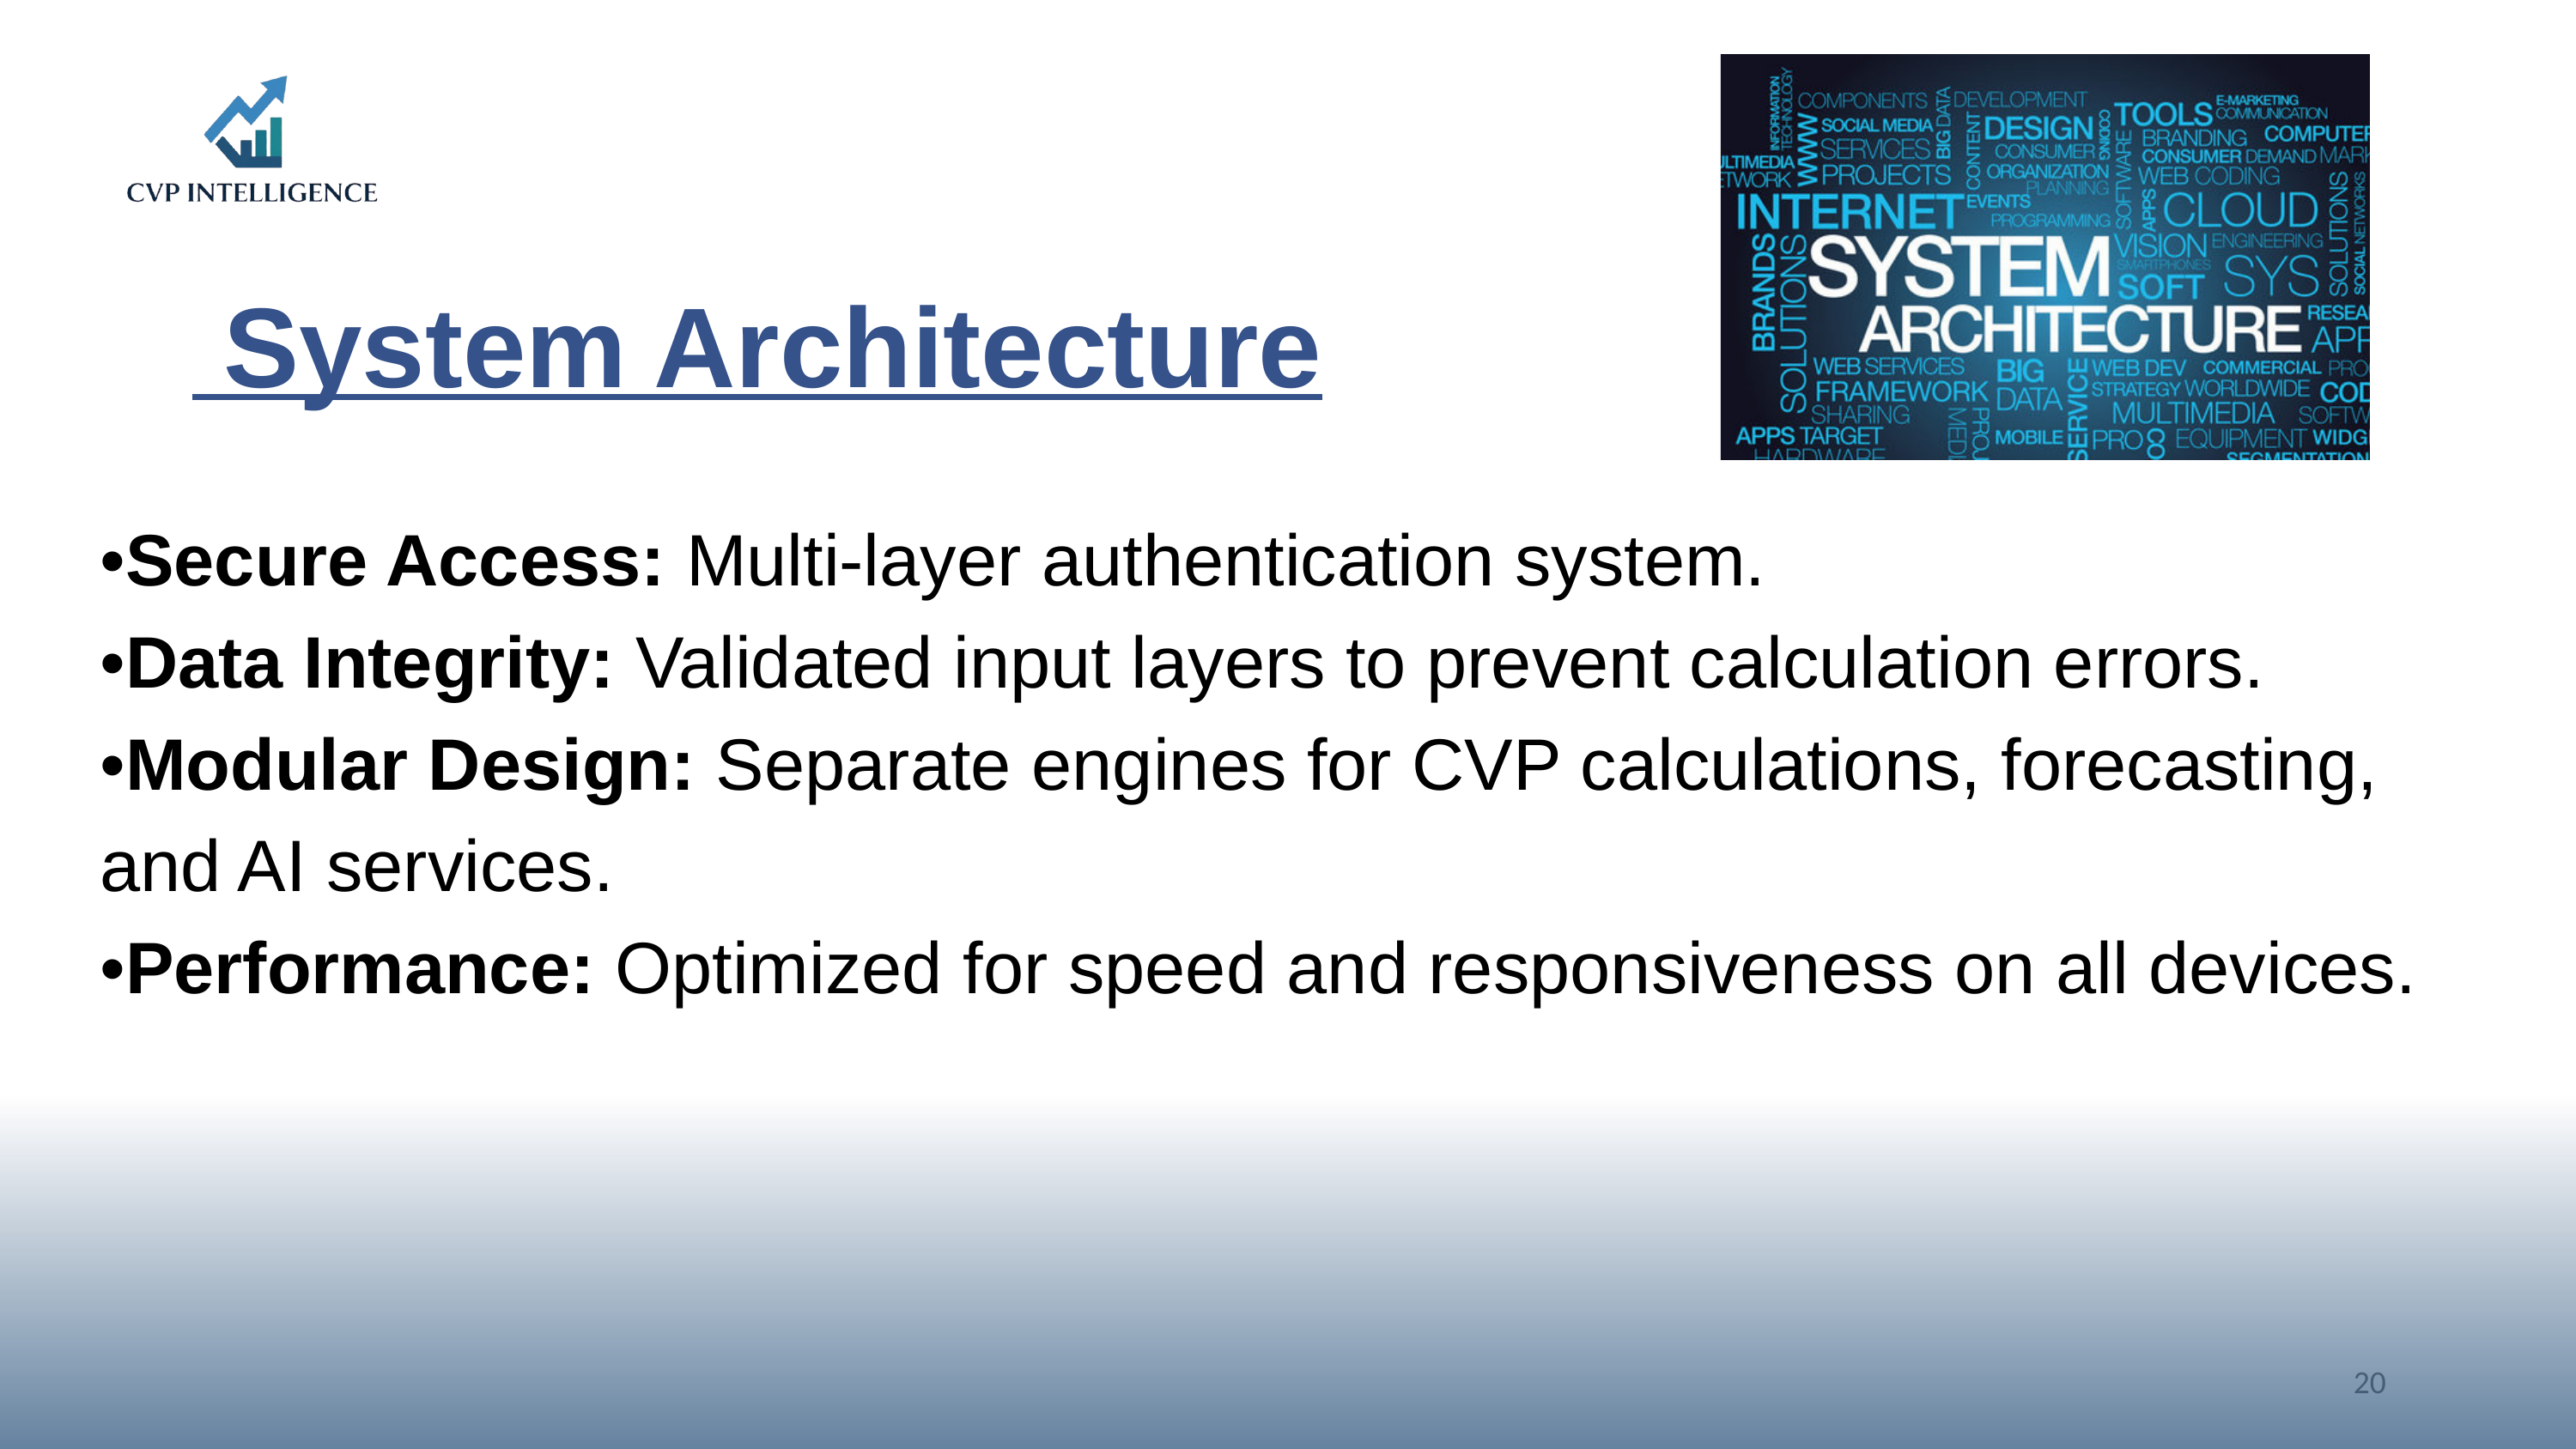

System Architecture

•Secure Access: Multi-layer authentication system.
•Data Integrity: Validated input layers to prevent calculation errors.
•Modular Design: Separate engines for CVP calculations, forecasting, and AI services.
•Performance: Optimized for speed and responsiveness on all devices.

20